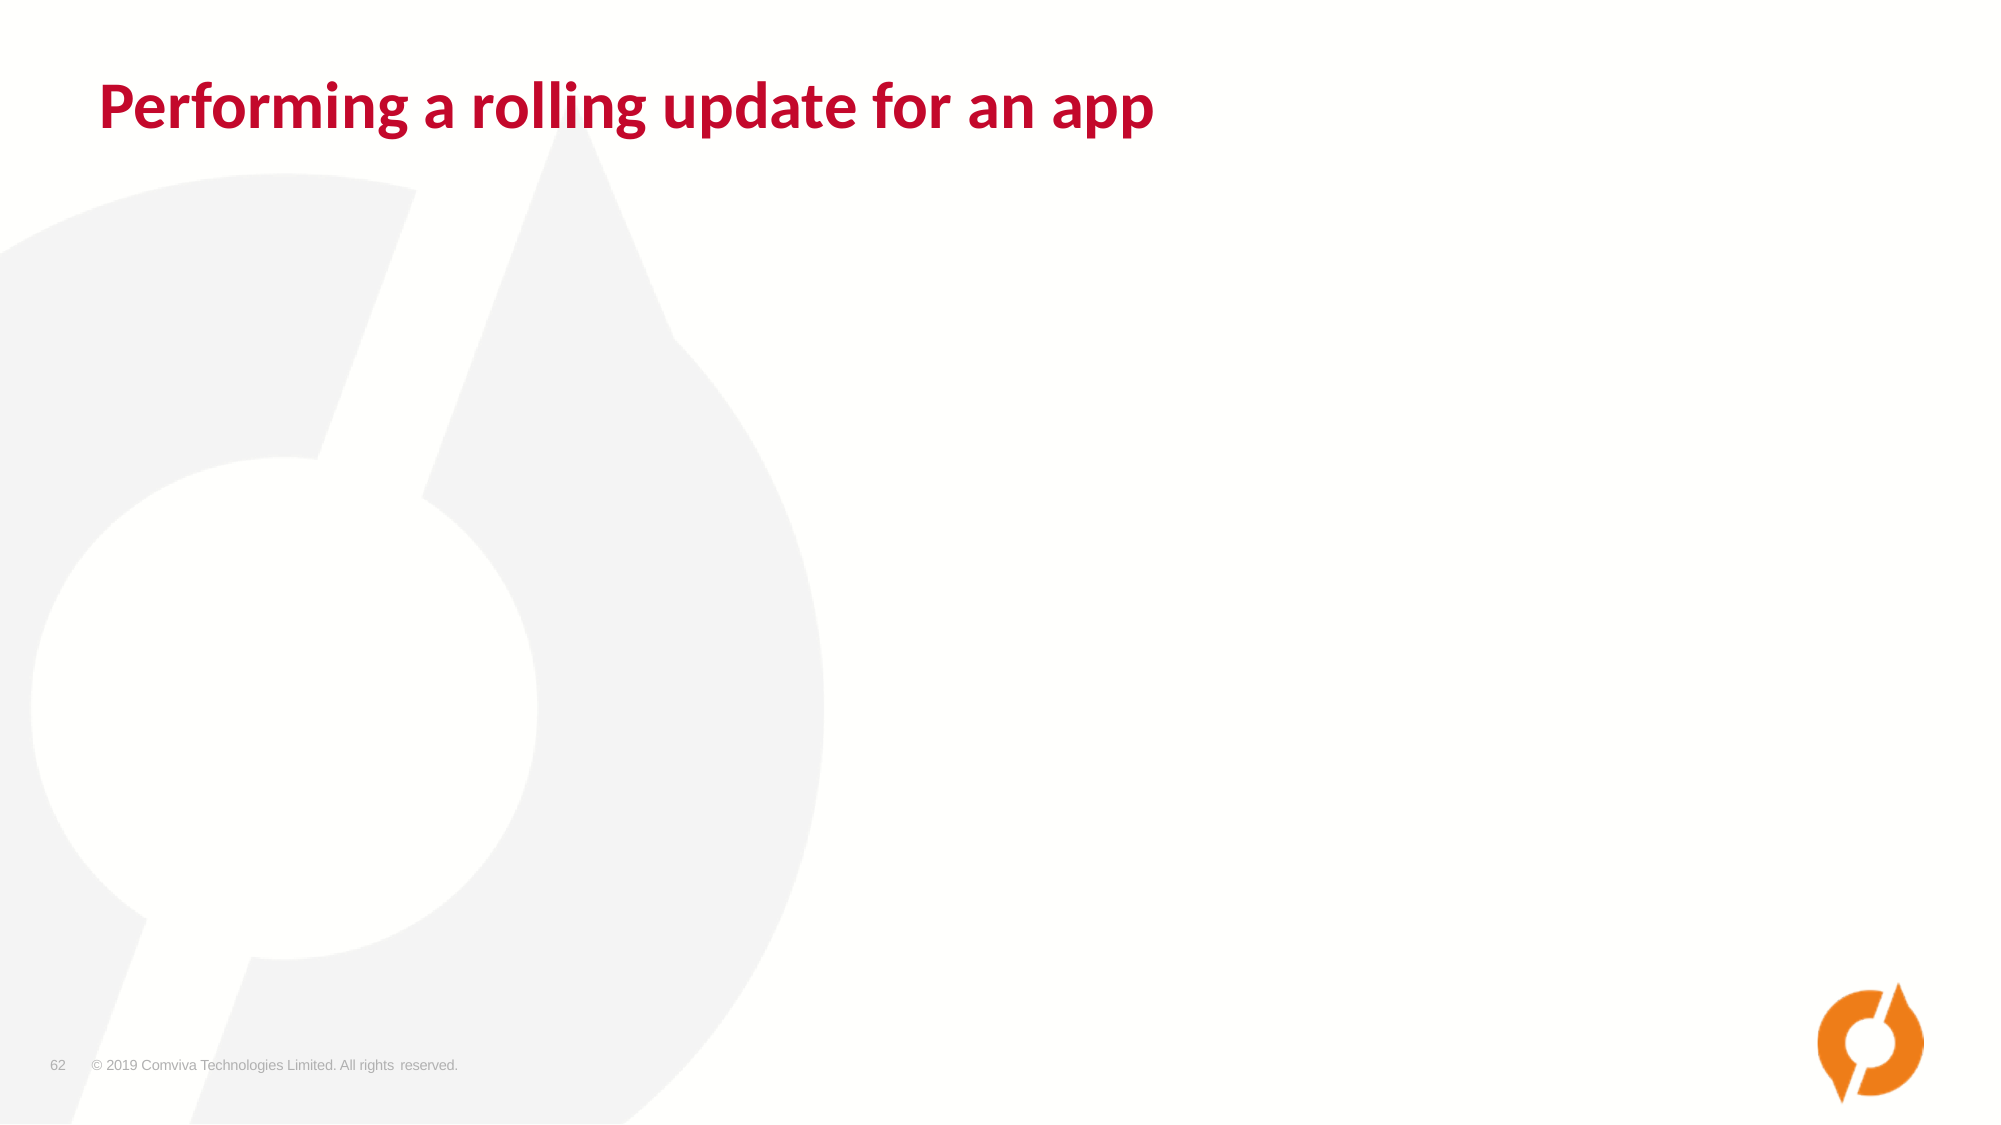

# Performing a rolling update for an app
62
© 2019 Comviva Technologies Limited. All rights reserved.